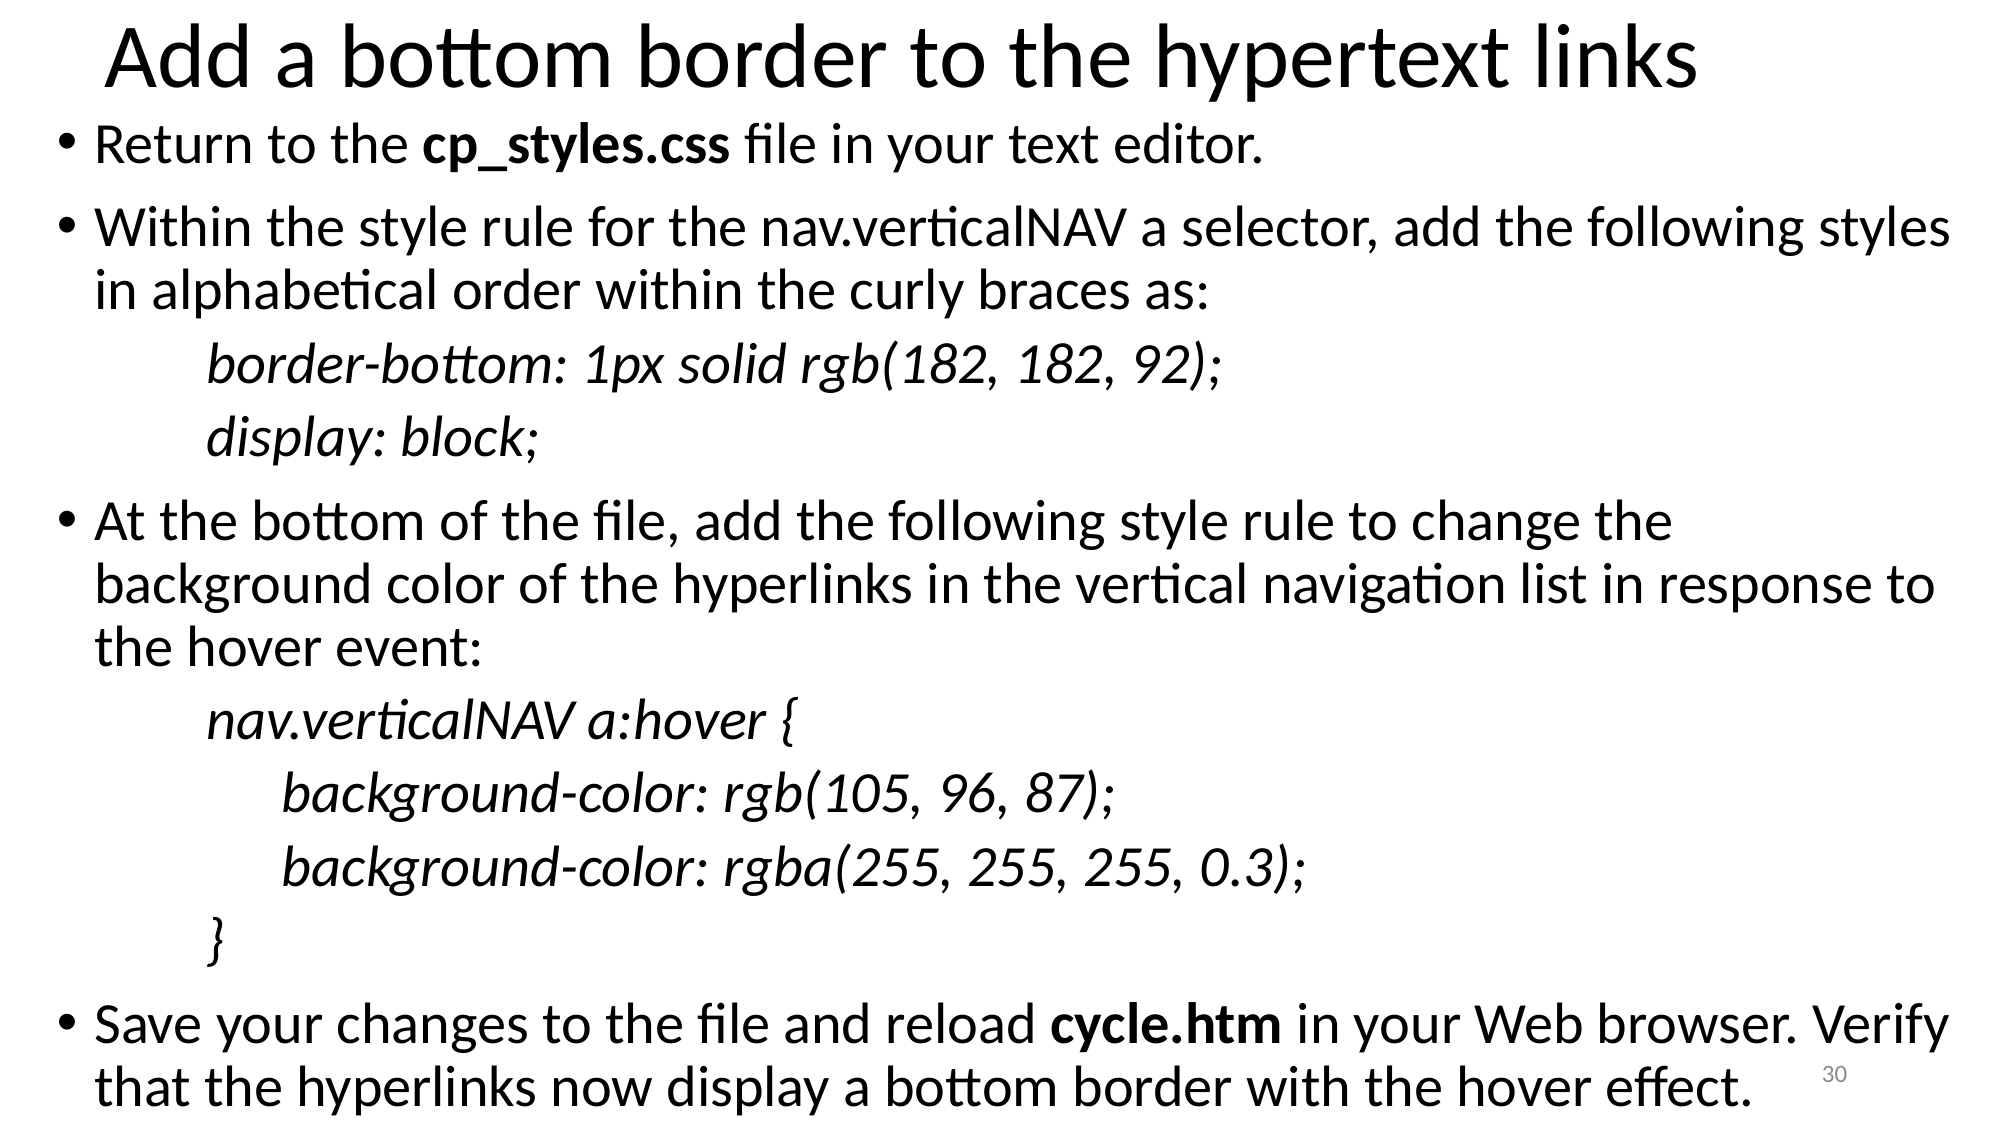

# Add a bottom border to the hypertext links
Return to the cp_styles.css file in your text editor.
Within the style rule for the nav.verticalNAV a selector, add the following styles in alphabetical order within the curly braces as:
border-bottom: 1px solid rgb(182, 182, 92);
display: block;
At the bottom of the file, add the following style rule to change the background color of the hyperlinks in the vertical navigation list in response to the hover event:
nav.verticalNAV a:hover {
background-color: rgb(105, 96, 87);
background-color: rgba(255, 255, 255, 0.3);
}
Save your changes to the file and reload cycle.htm in your Web browser. Verify that the hyperlinks now display a bottom border with the hover effect.
30